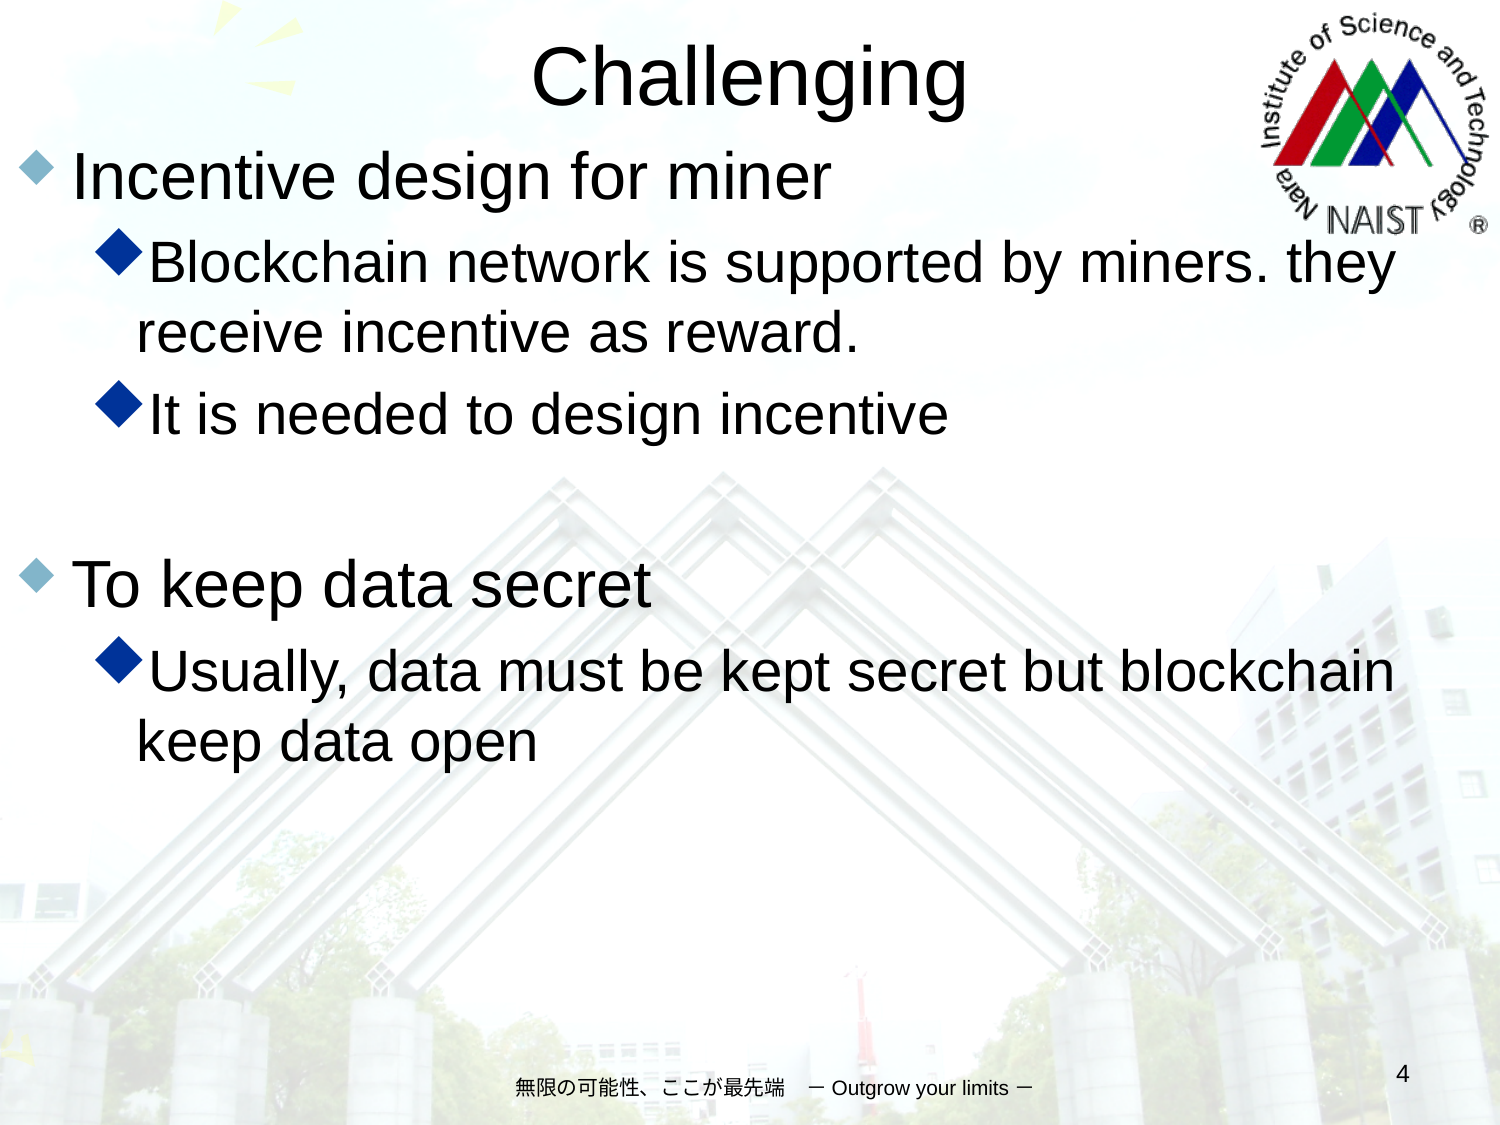

# Challenging
Incentive design for miner
Blockchain network is supported by miners. they receive incentive as reward.
It is needed to design incentive

To keep data secret
Usually, data must be kept secret but blockchain keep data open

4